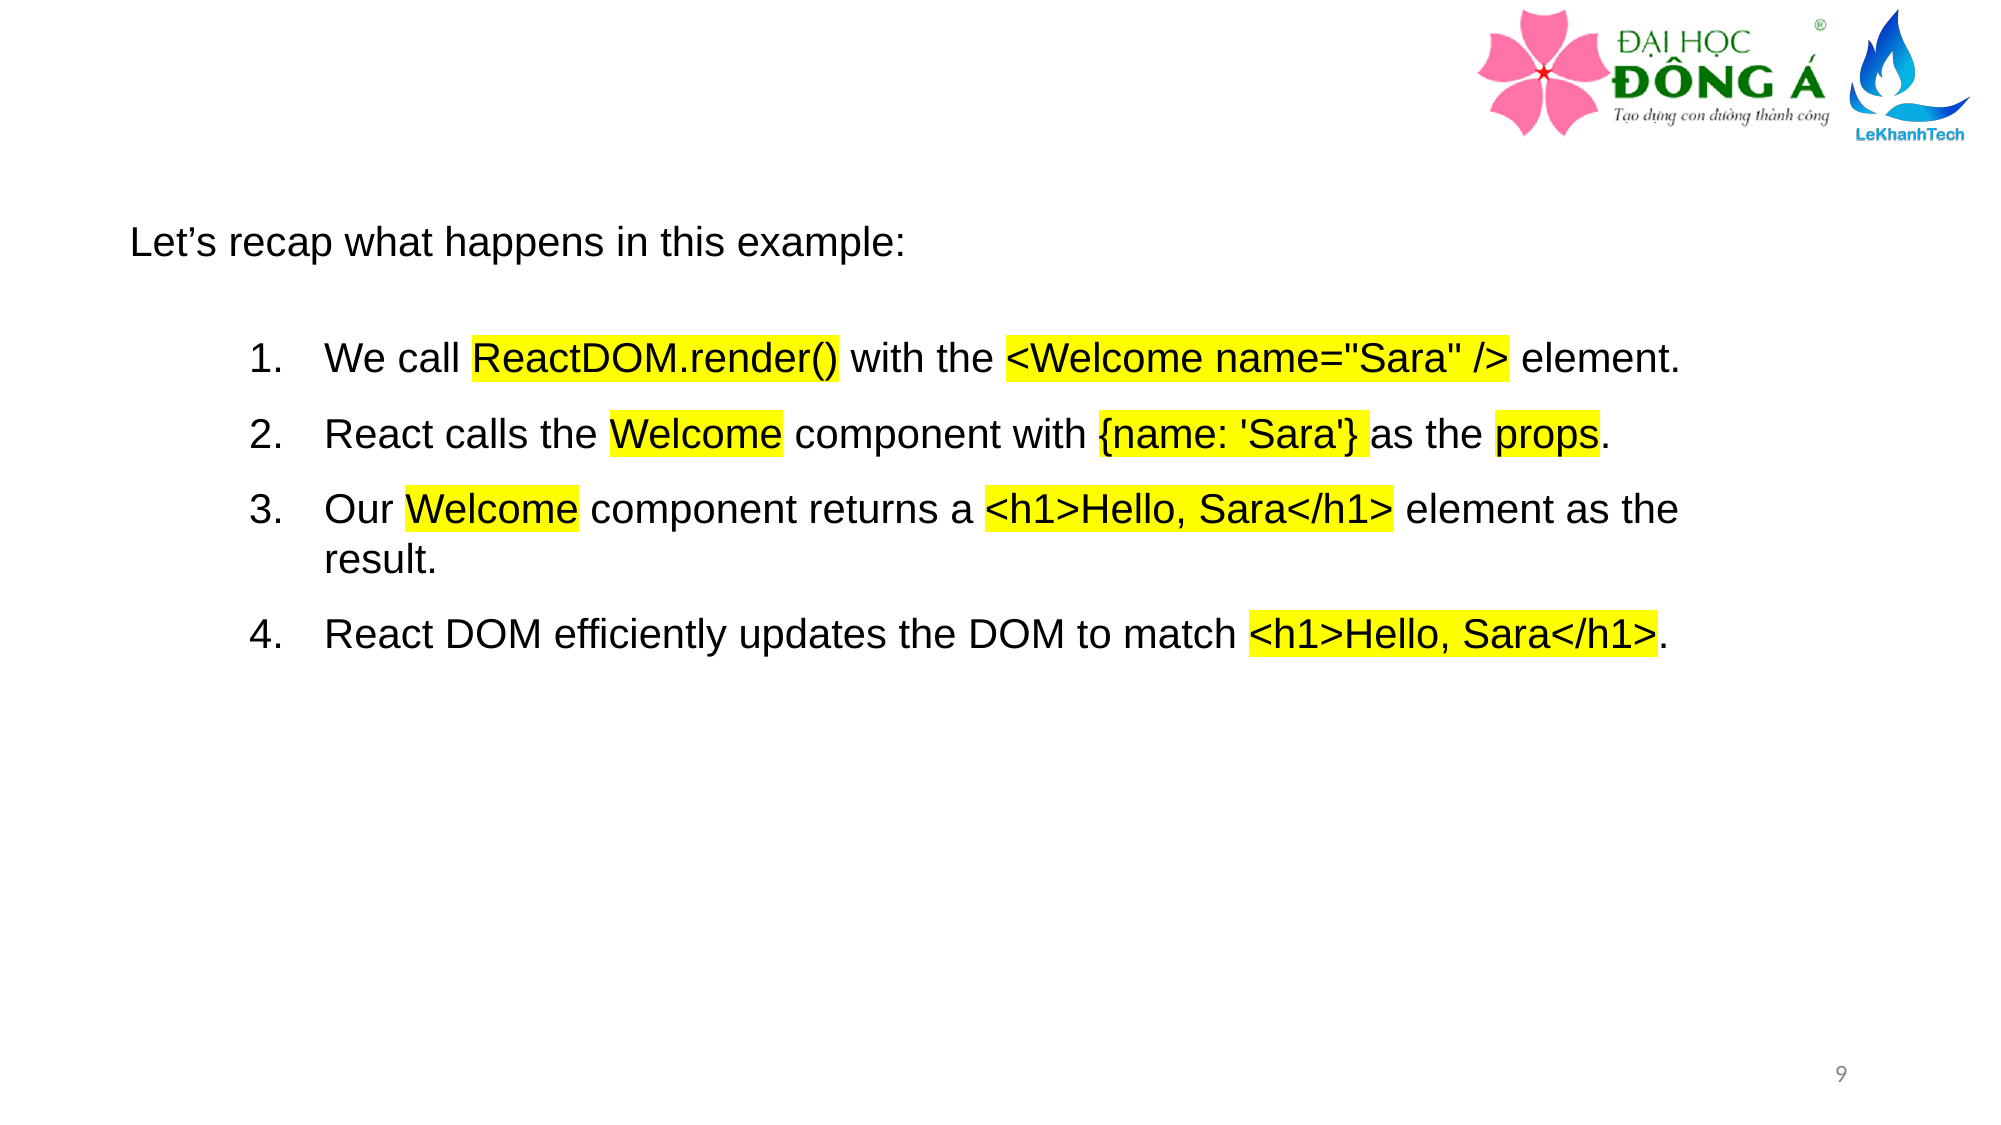

Let’s recap what happens in this example:
We call ReactDOM.render() with the <Welcome name="Sara" /> element.
React calls the Welcome component with {name: 'Sara'} as the props.
Our Welcome component returns a <h1>Hello, Sara</h1> element as the result.
React DOM efficiently updates the DOM to match <h1>Hello, Sara</h1>.
9